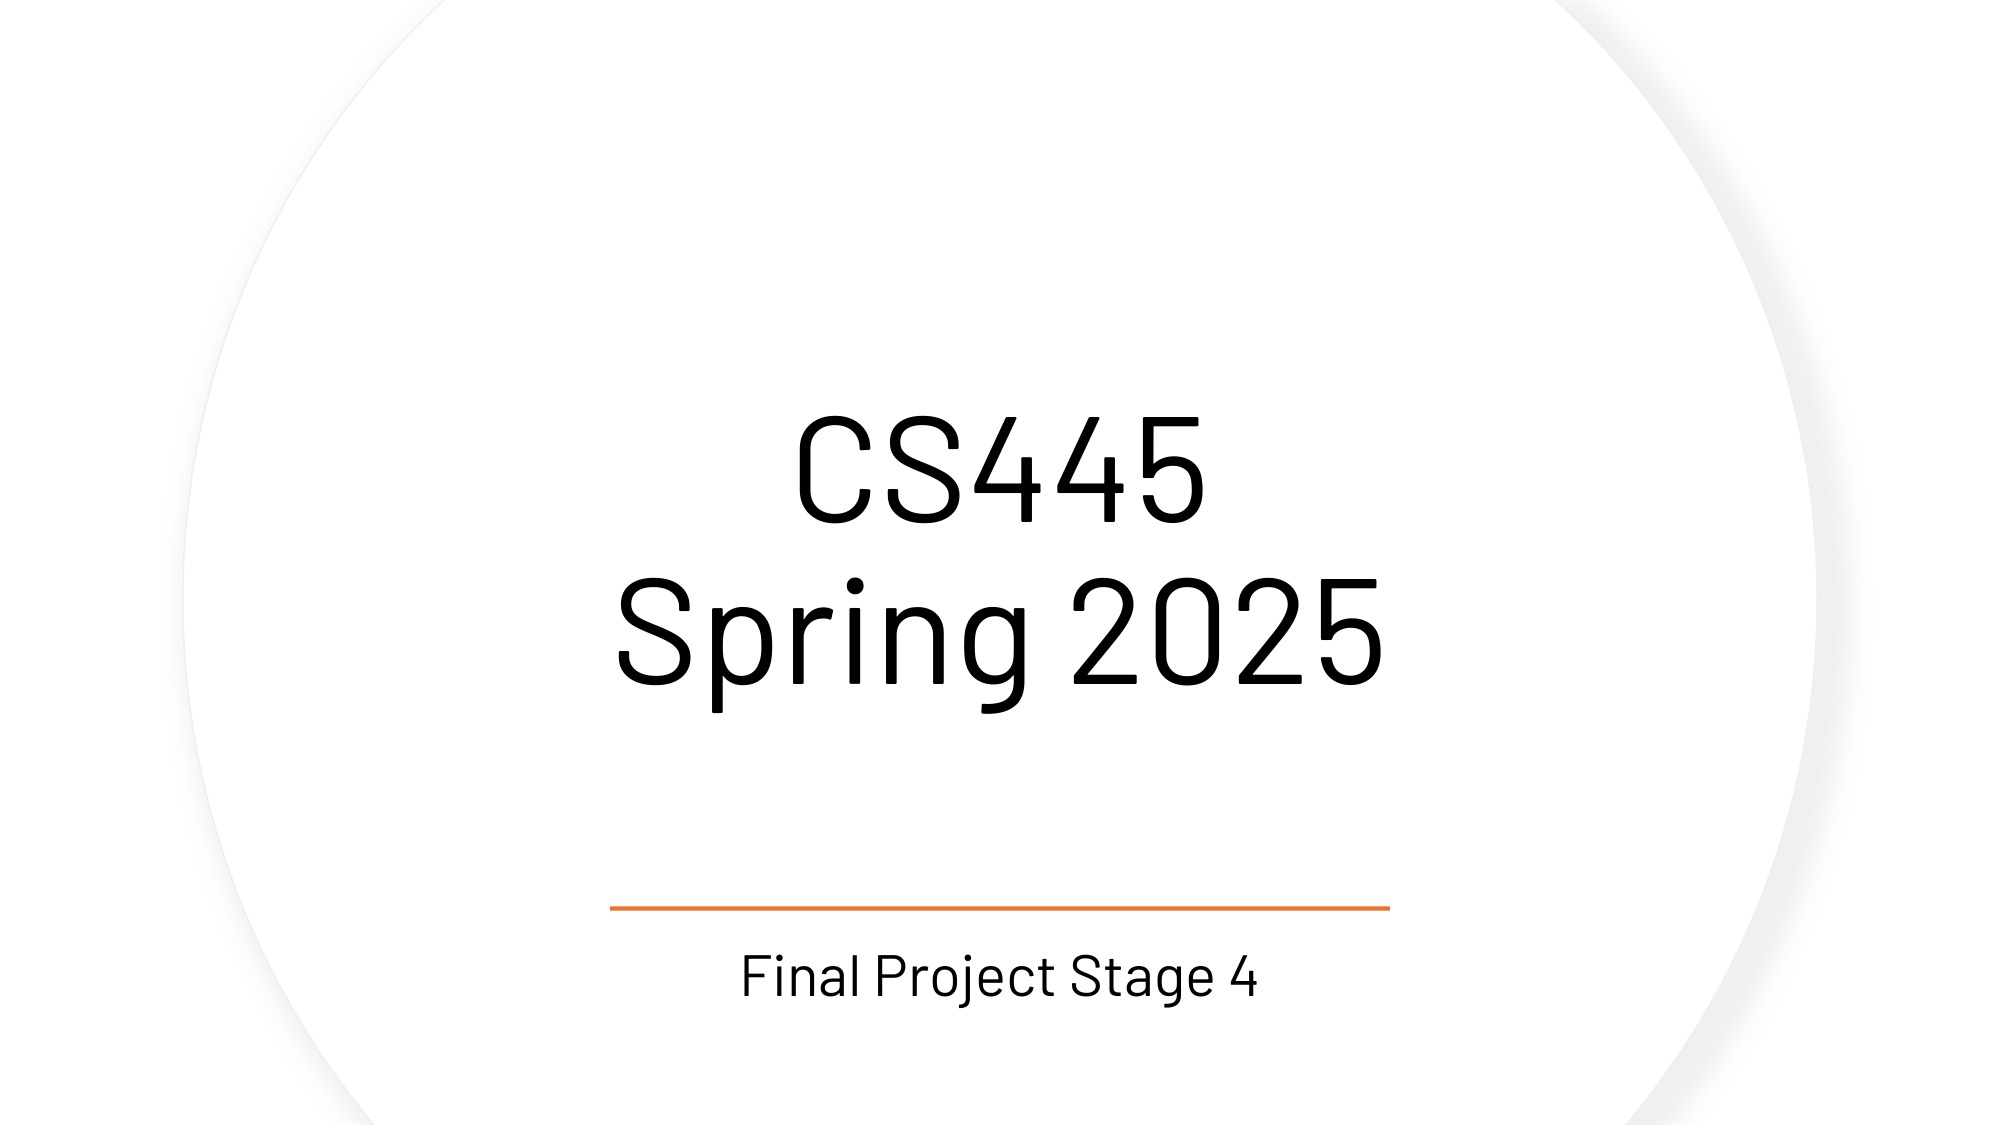

# CS445 Spring 2025

Final Project Stage 4